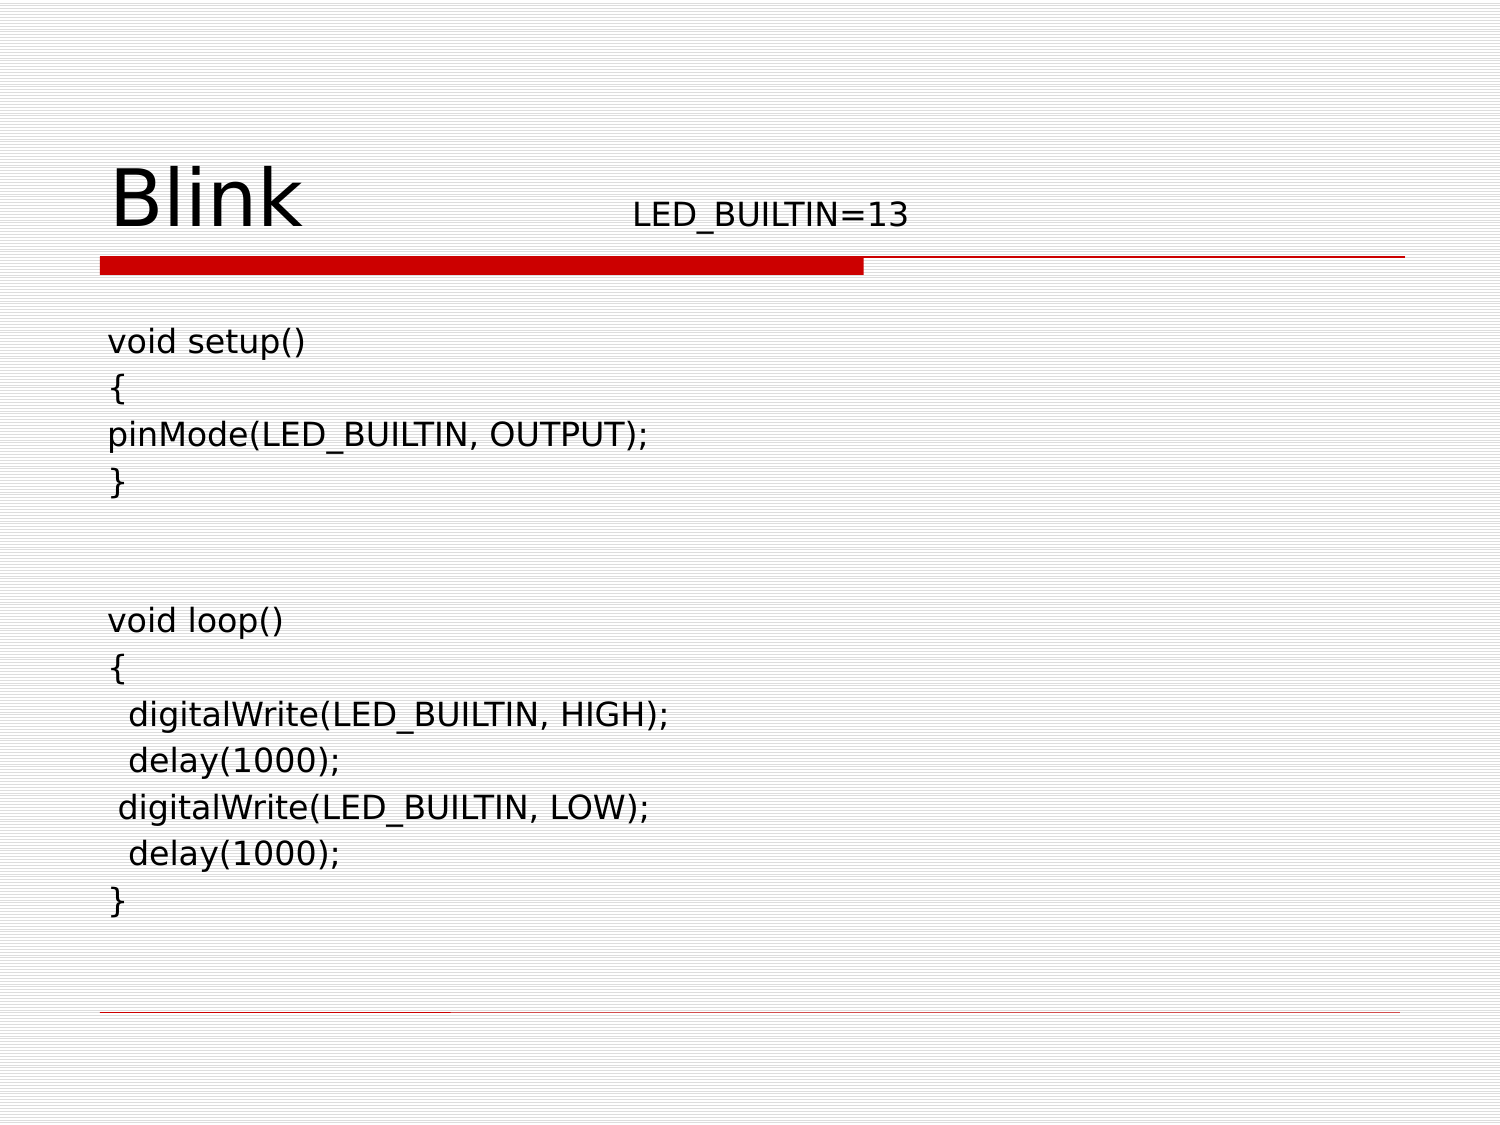

# Blink             LED_BUILTIN=13
void setup()
{
pinMode(LED_BUILTIN, OUTPUT);
}

void loop()
{
  digitalWrite(LED_BUILTIN, HIGH);
  delay(1000);
 digitalWrite(LED_BUILTIN, LOW);
  delay(1000);
}